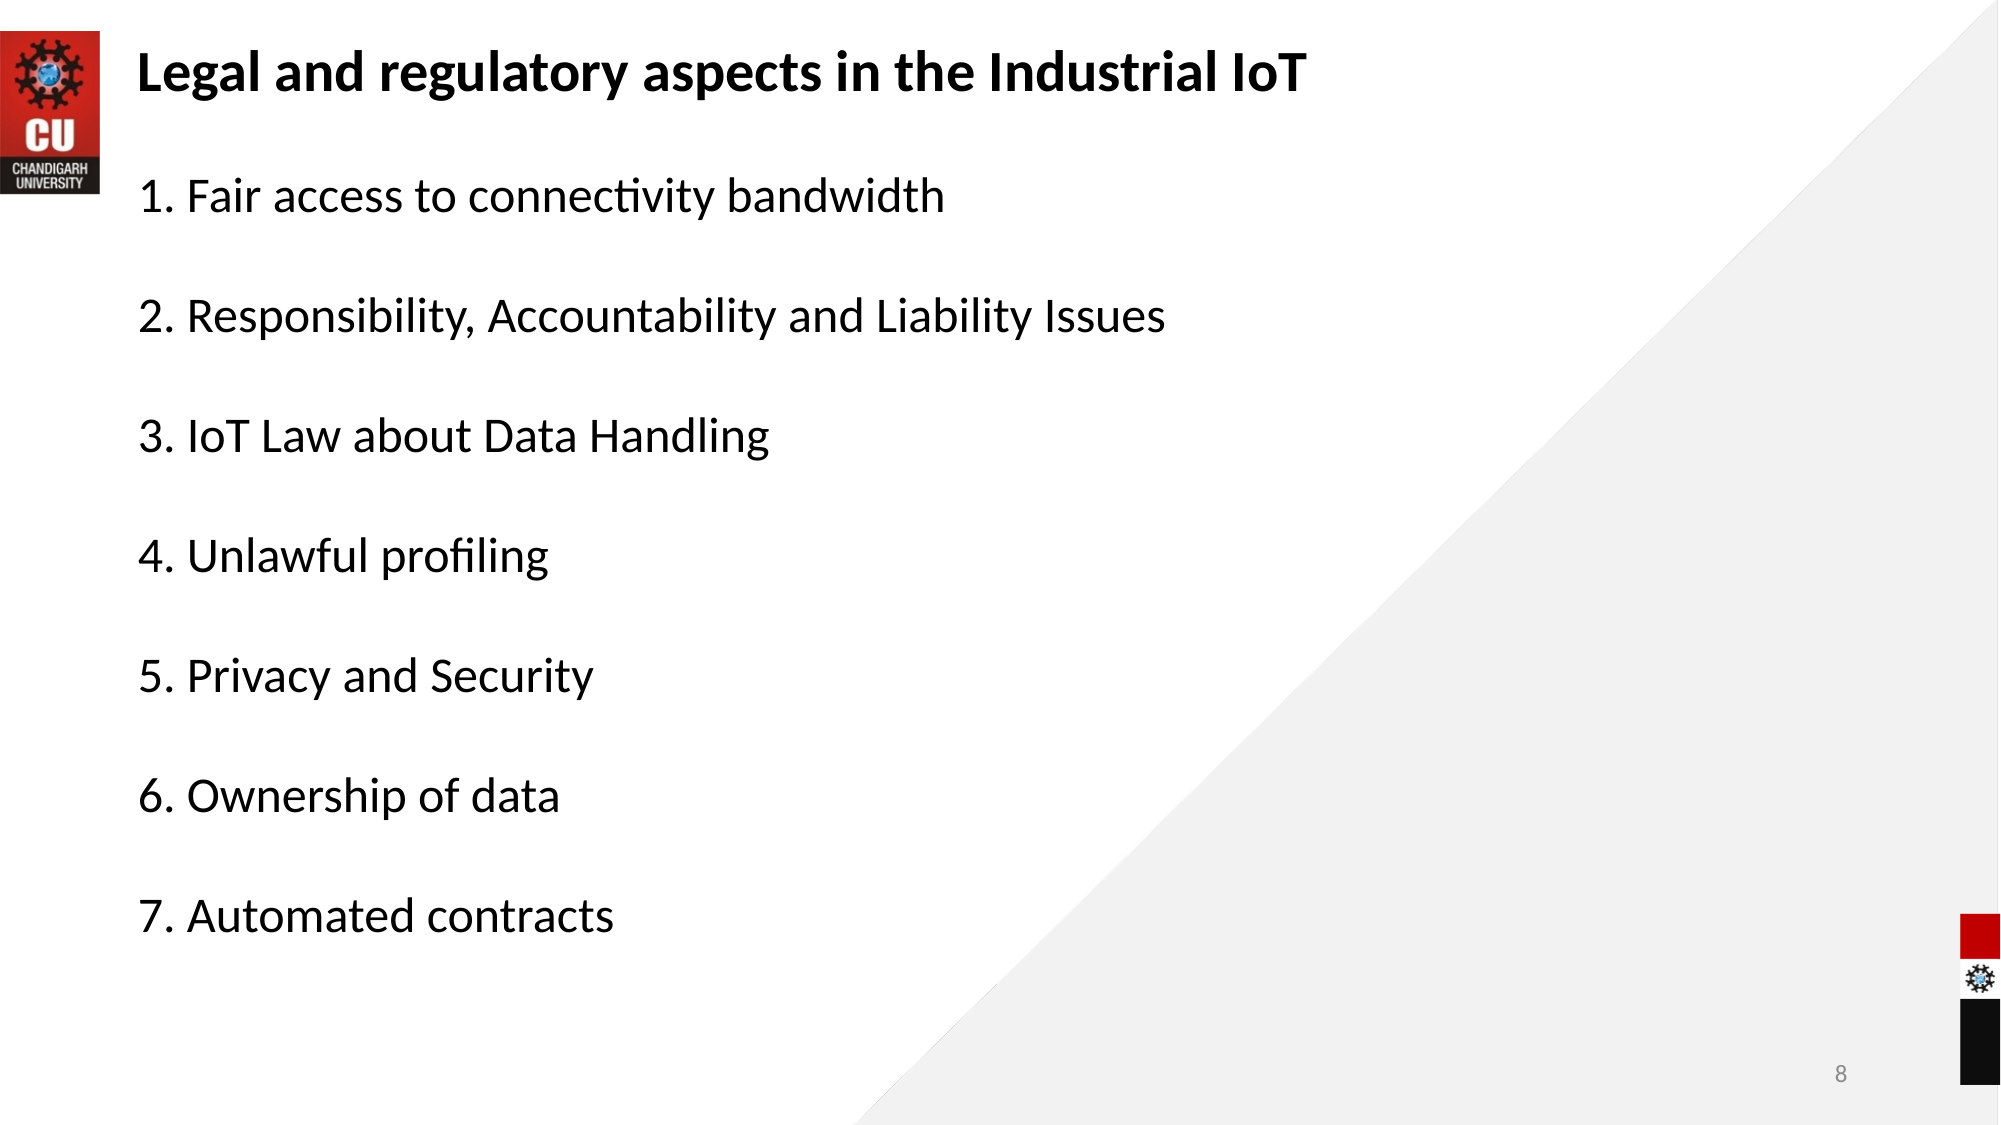

Legal and regulatory aspects in the Industrial IoT

1. Fair access to connectivity bandwidth

2. Responsibility, Accountability and Liability Issues

3. IoT Law about Data Handling

4. Unlawful profiling

5. Privacy and Security

6. Ownership of data

7. Automated contracts
8